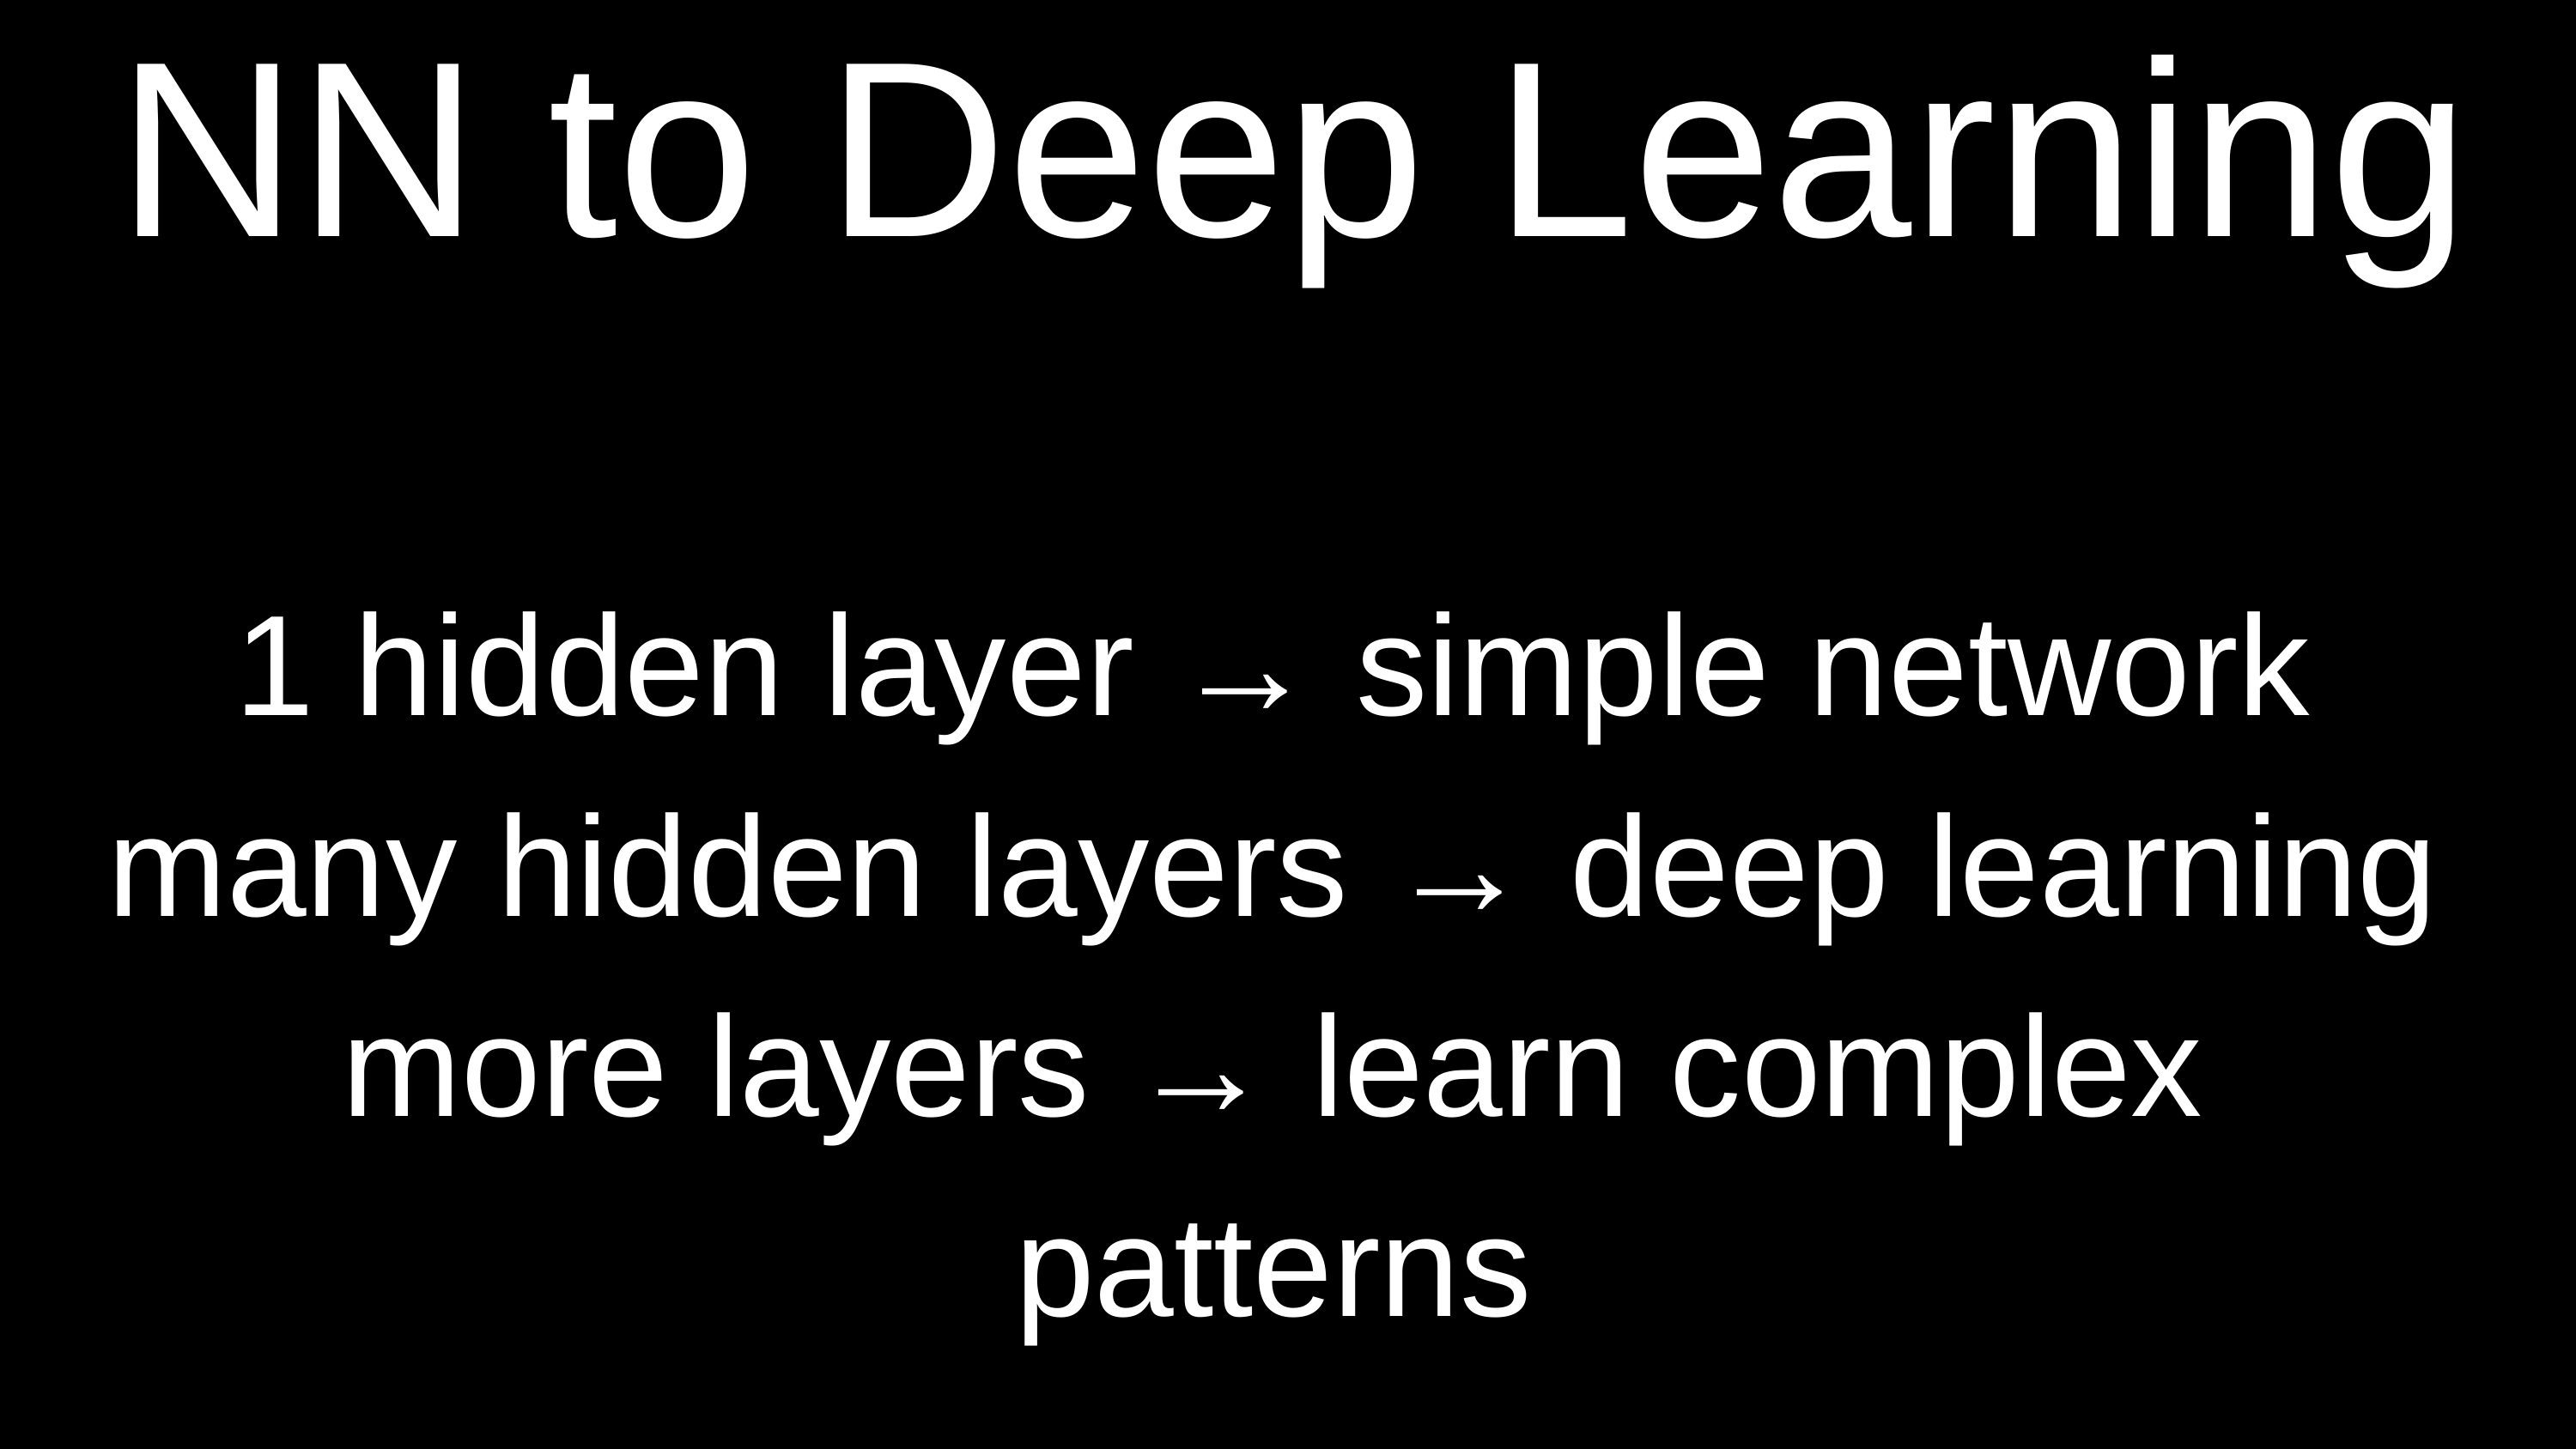

NN to Deep Learning
1 hidden layer → simple network
many hidden layers → deep learning
more layers → learn complex patterns